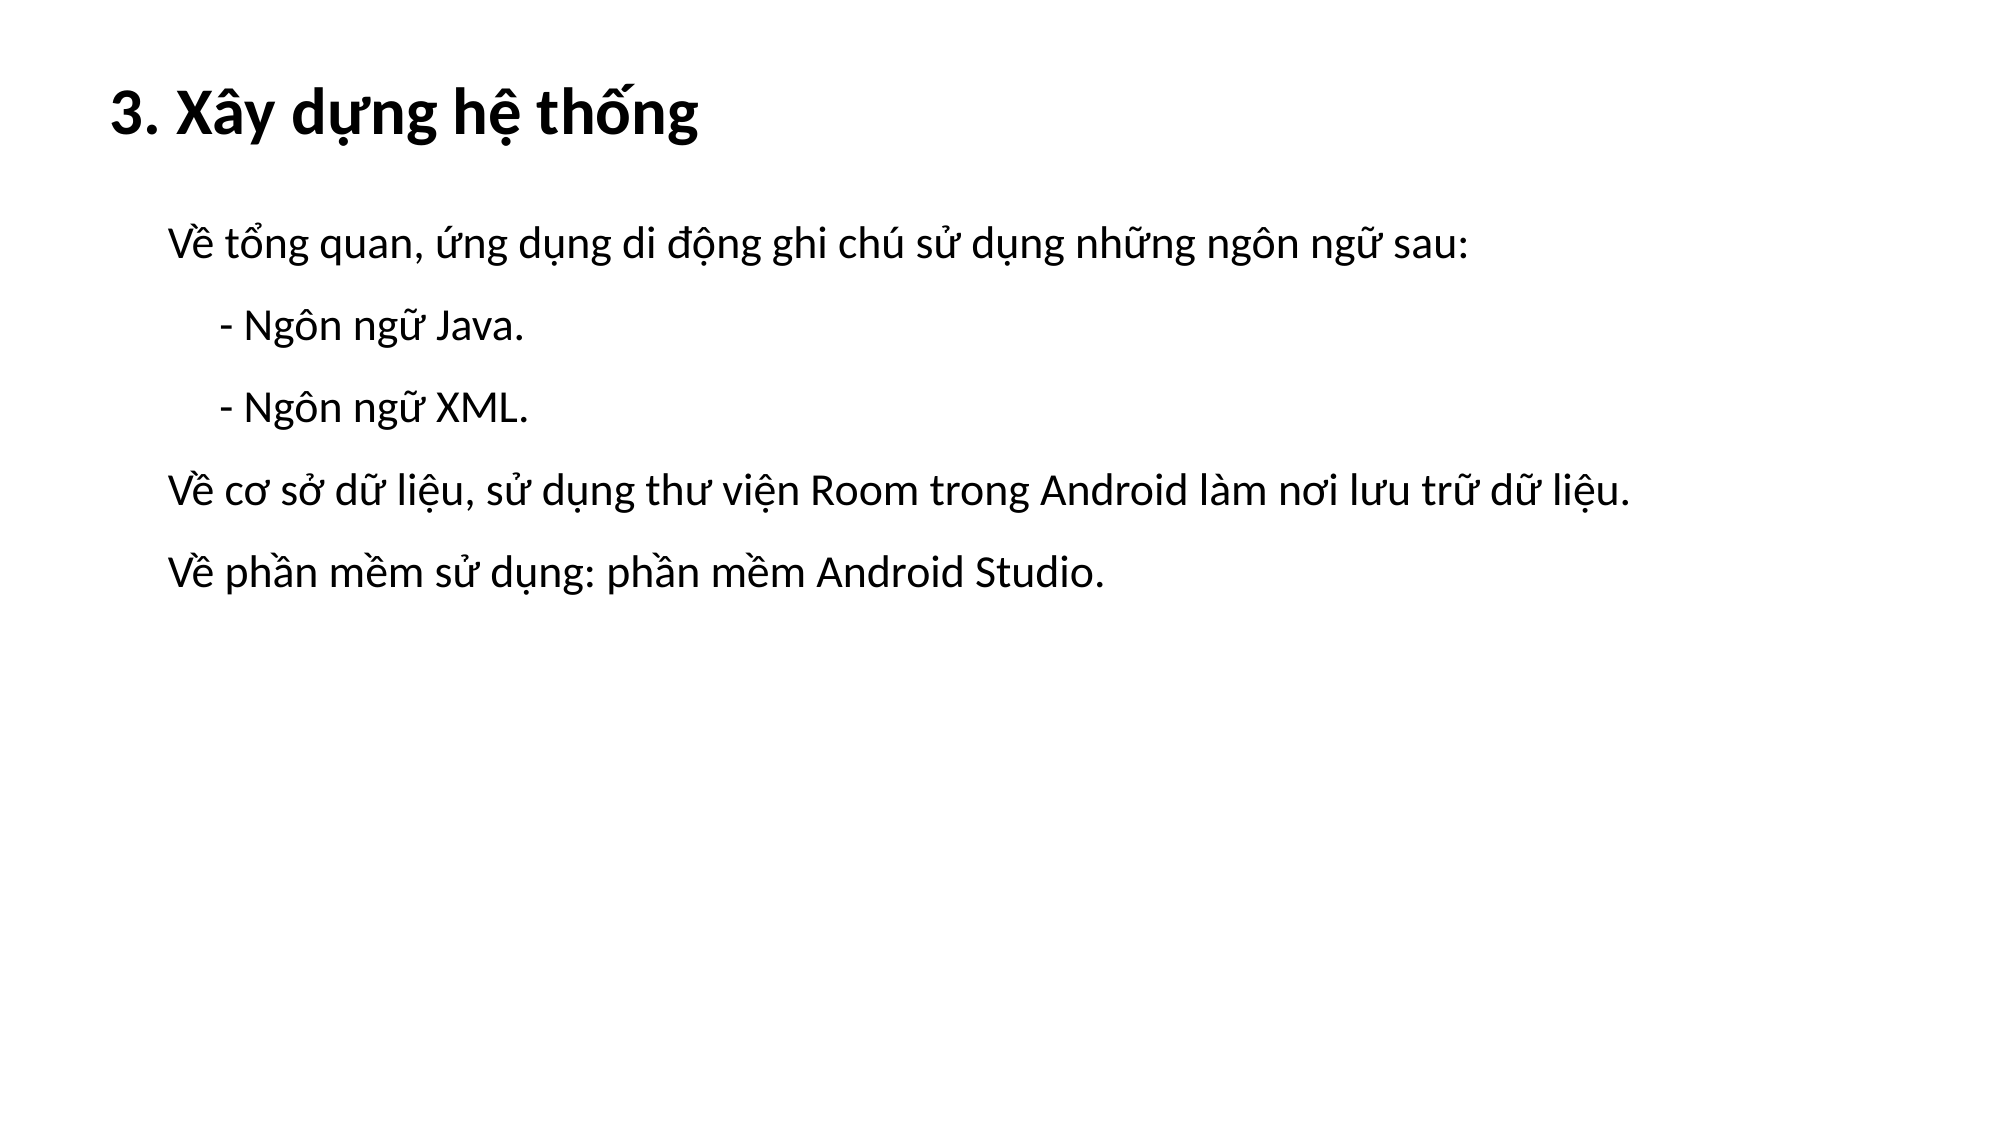

3. Xây dựng hệ thống
Về tổng quan, ứng dụng di động ghi chú sử dụng những ngôn ngữ sau:
     - Ngôn ngữ Java.
     - Ngôn ngữ XML.
Về cơ sở dữ liệu, sử dụng thư viện Room trong Android làm nơi lưu trữ dữ liệu.
Về phần mềm sử dụng: phần mềm Android Studio.